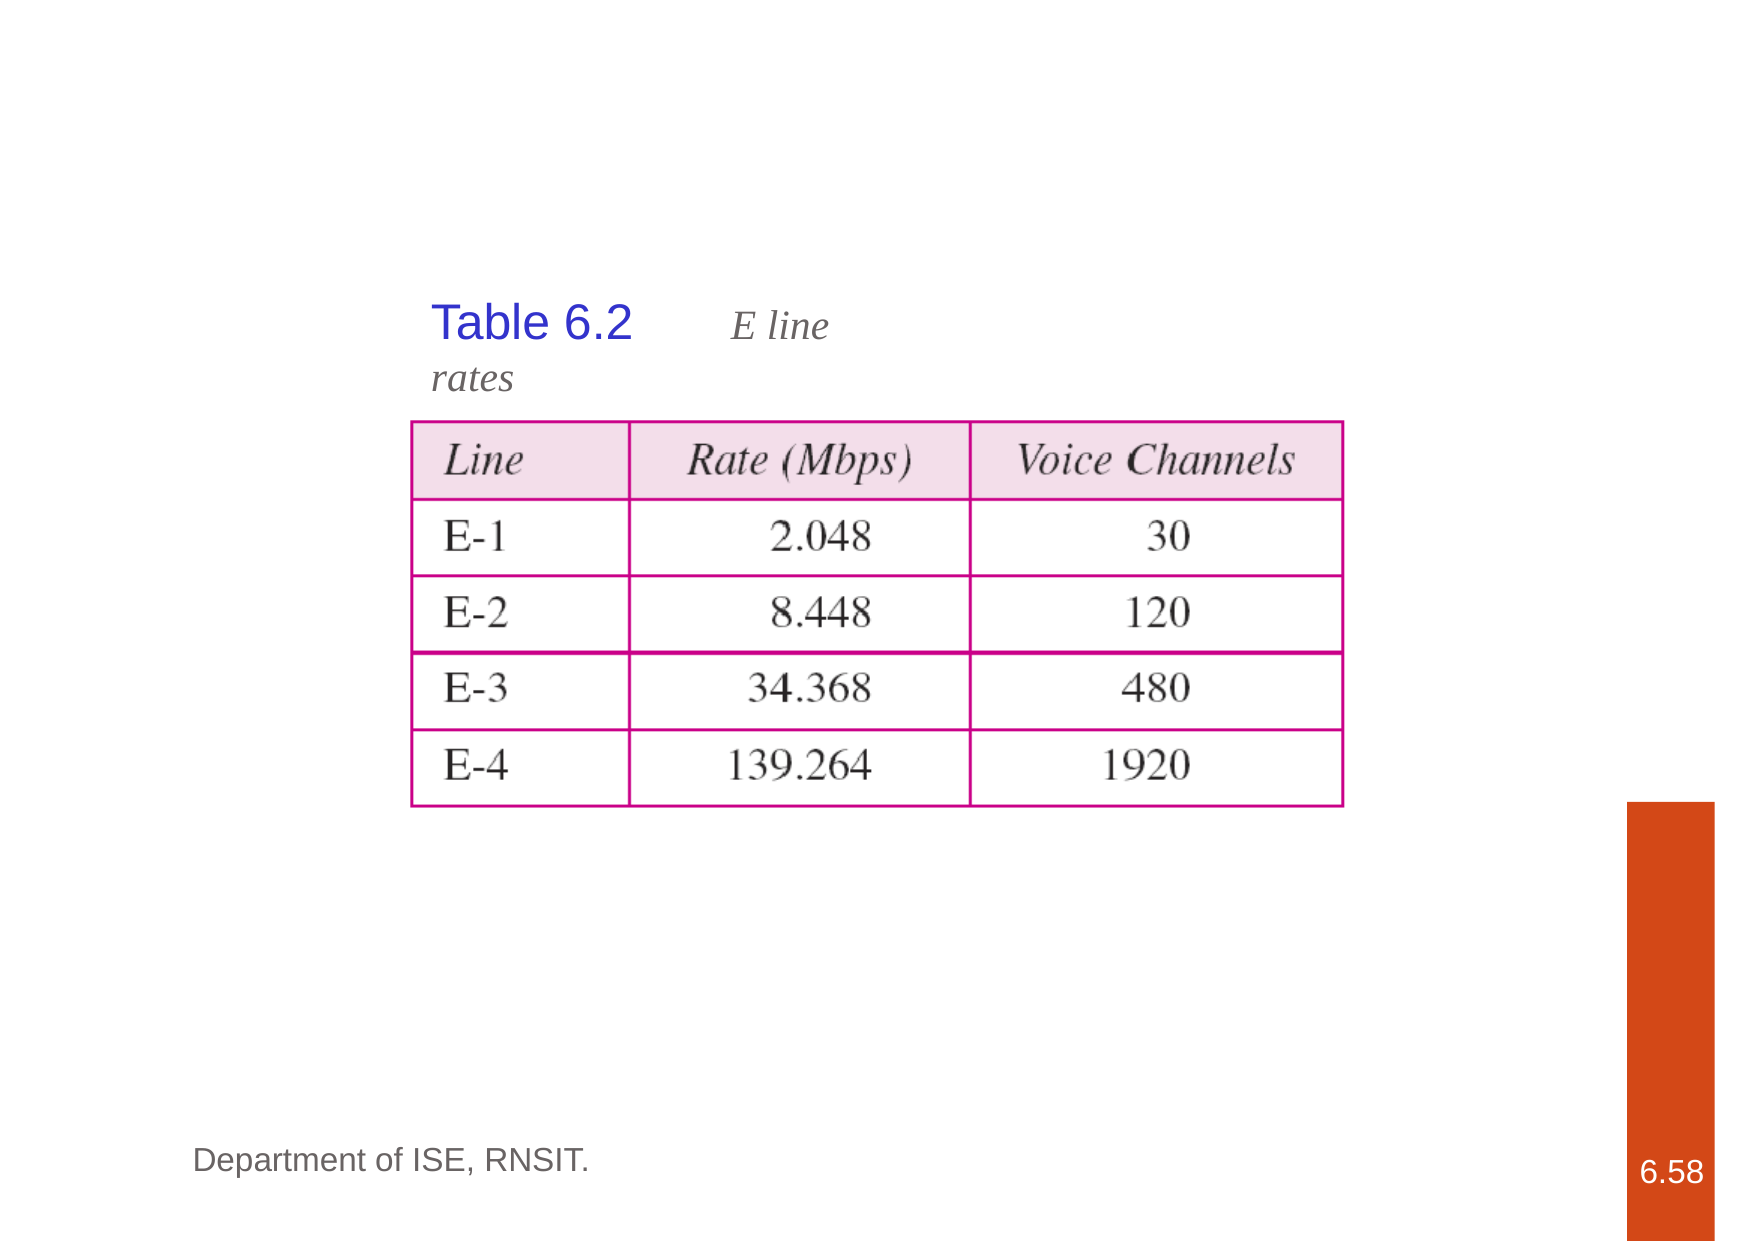

# Table 6.2	E line rates

Department of ISE, RNSIT.
6.58